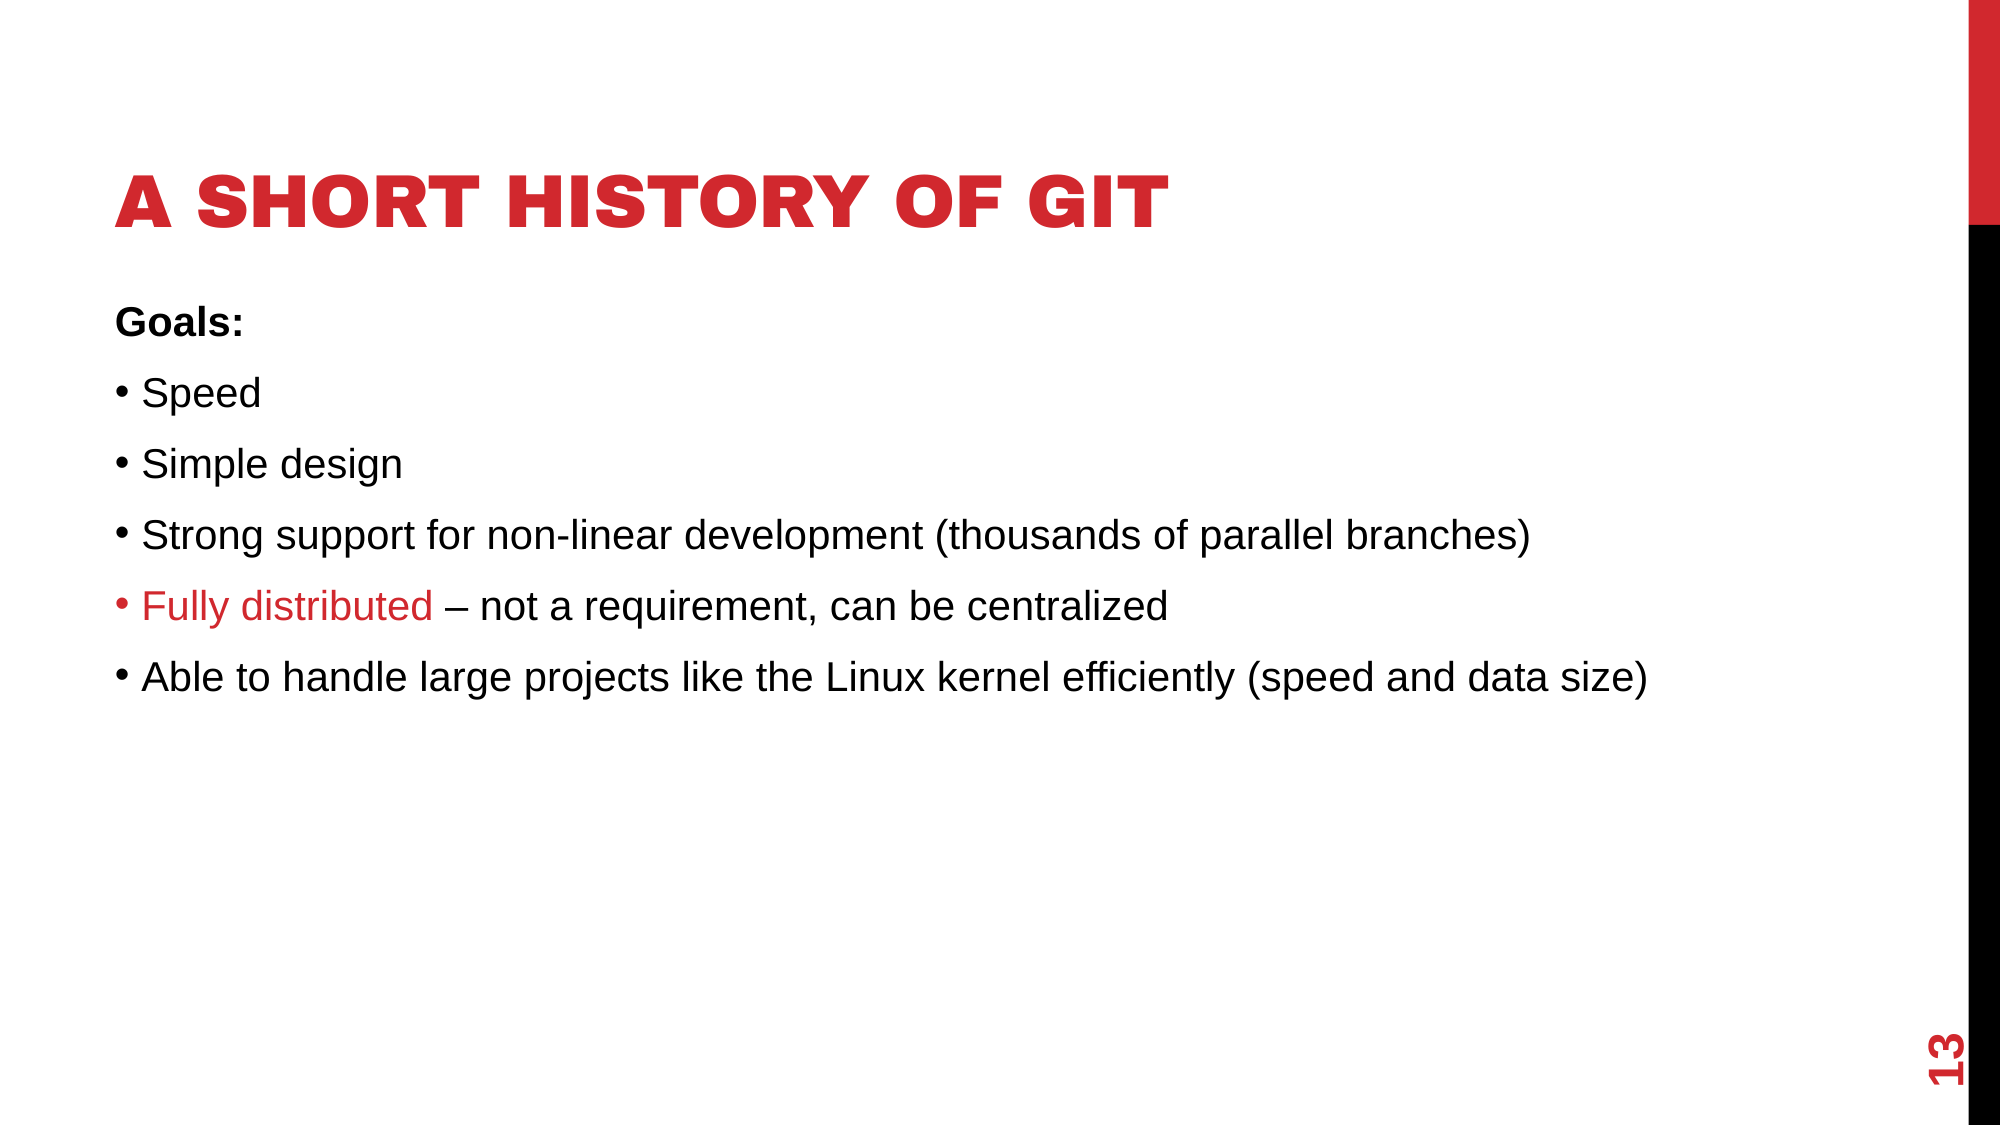

# A short history of Git
Goals:
Speed
Simple design
Strong support for non-linear development (thousands of parallel branches)
Fully distributed – not a requirement, can be centralized
Able to handle large projects like the Linux kernel efficiently (speed and data size)
13